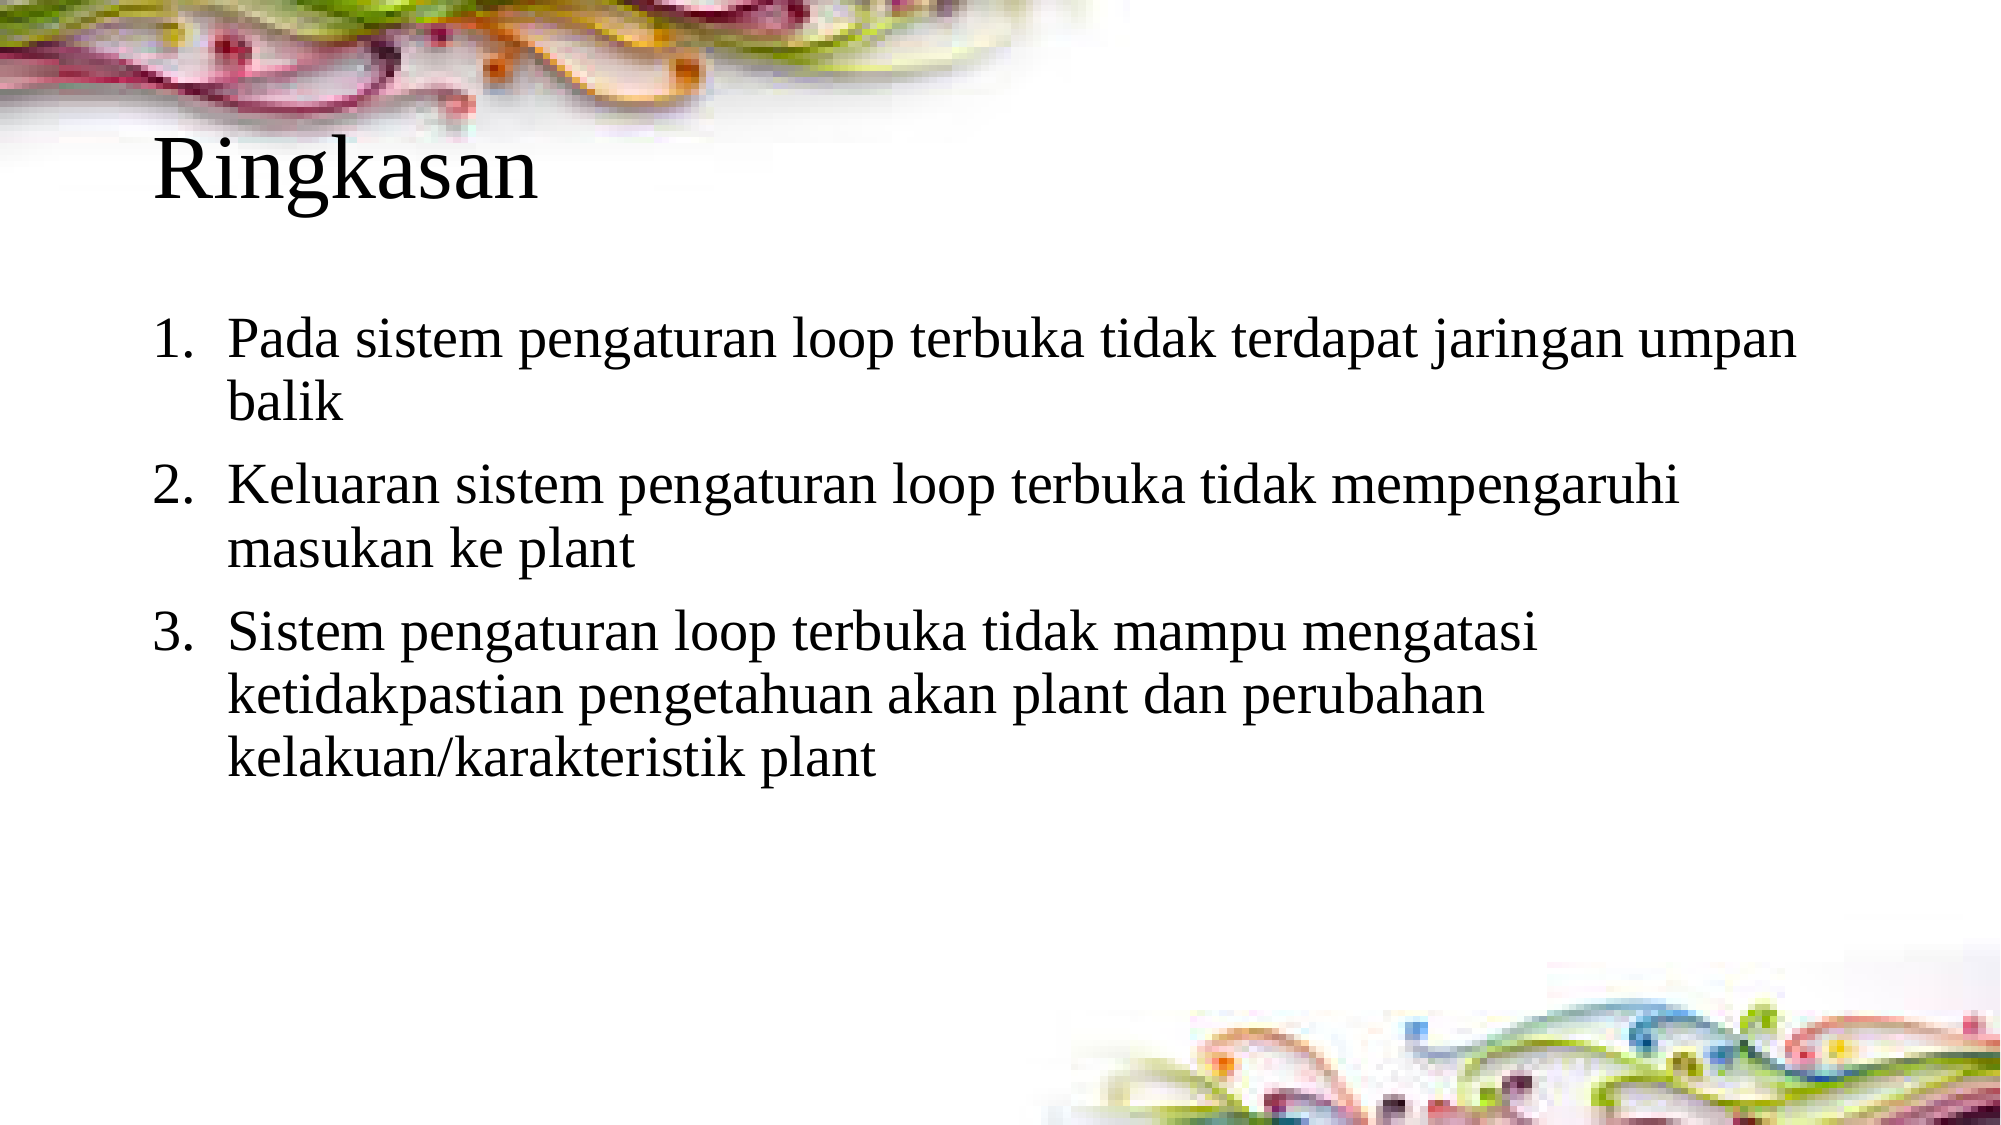

# Ringkasan
Pada sistem pengaturan loop terbuka tidak terdapat jaringan umpan balik
Keluaran sistem pengaturan loop terbuka tidak mempengaruhi masukan ke plant
Sistem pengaturan loop terbuka tidak mampu mengatasi ketidakpastian pengetahuan akan plant dan perubahan kelakuan/karakteristik plant